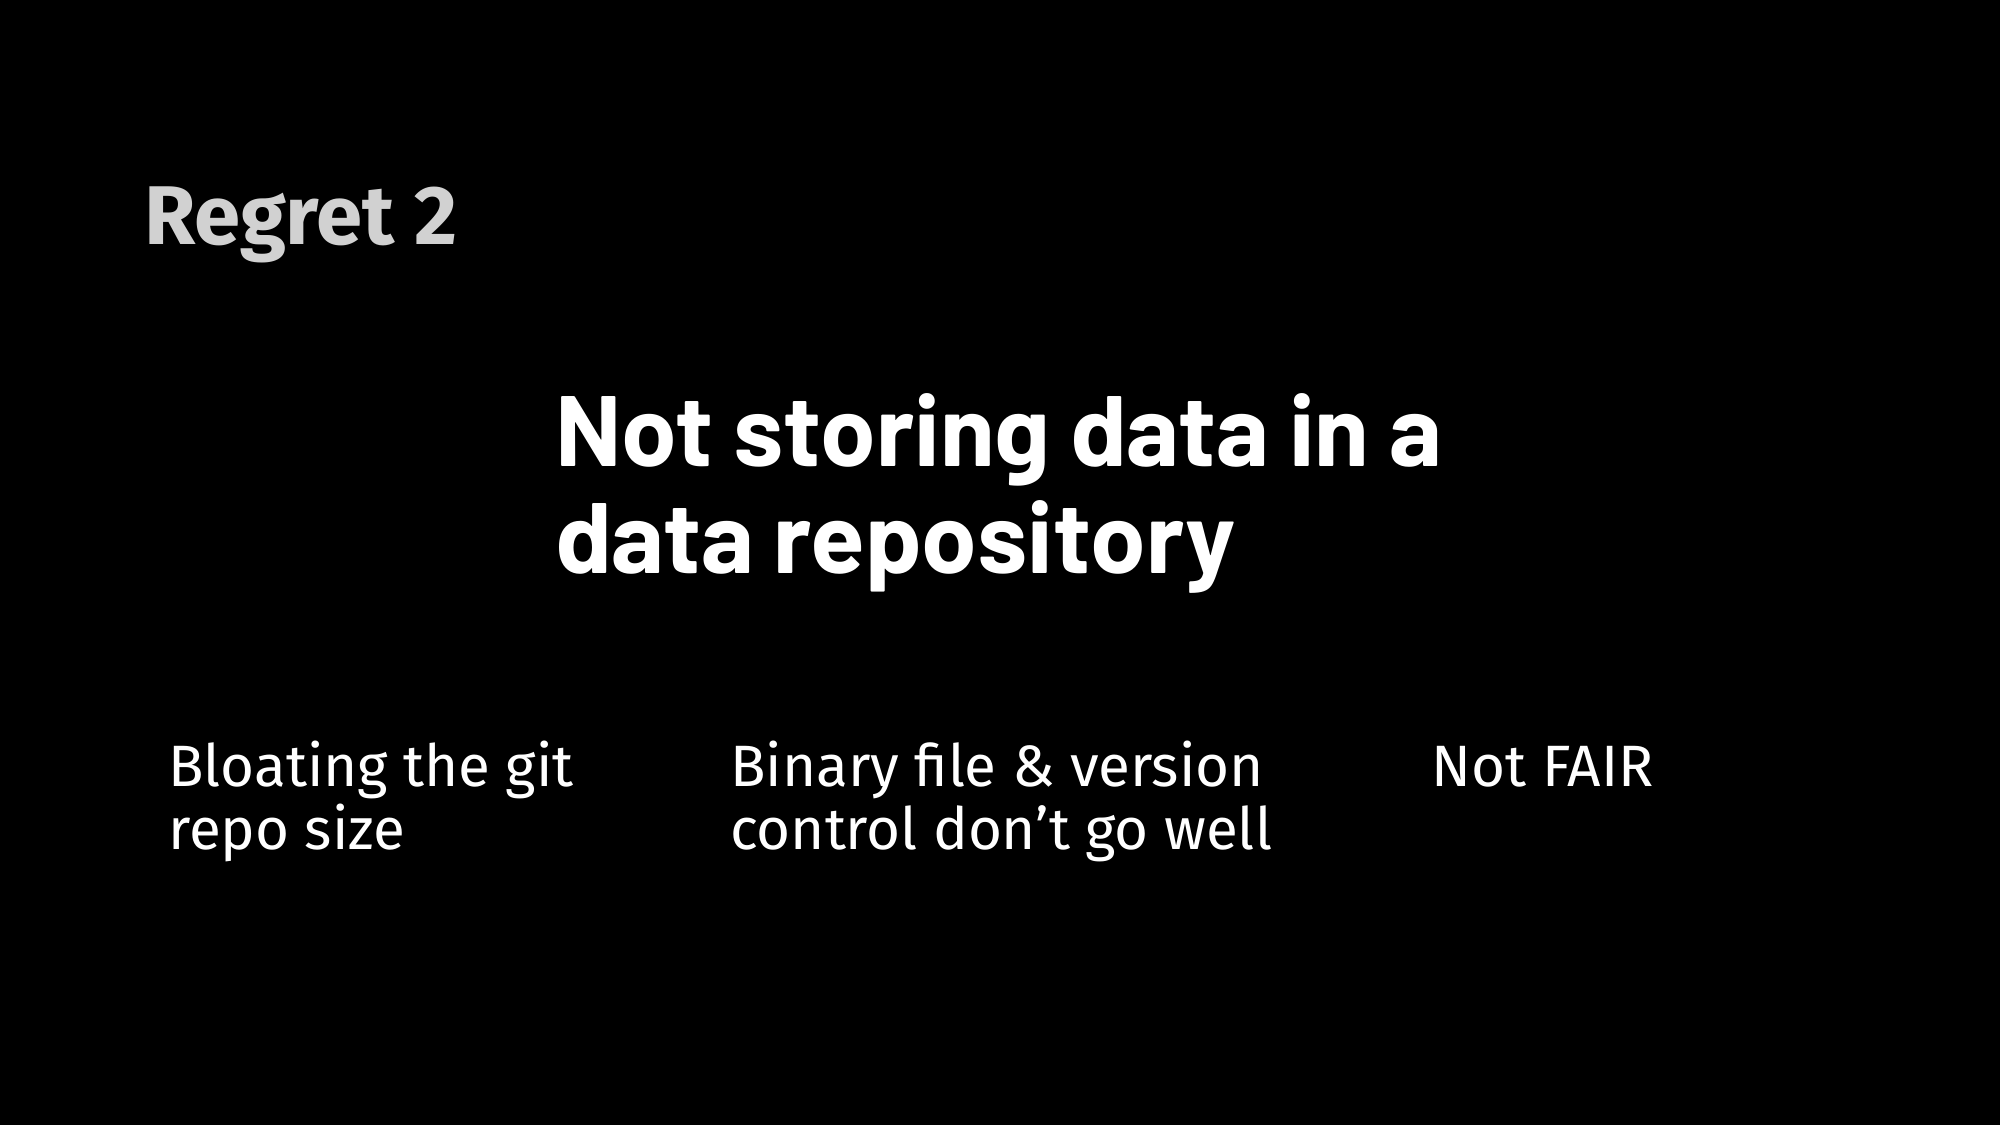

# Regret 2
Not storing data in a data repository
Bloating the git repo size
Binary file & version control don’t go well
Not FAIR